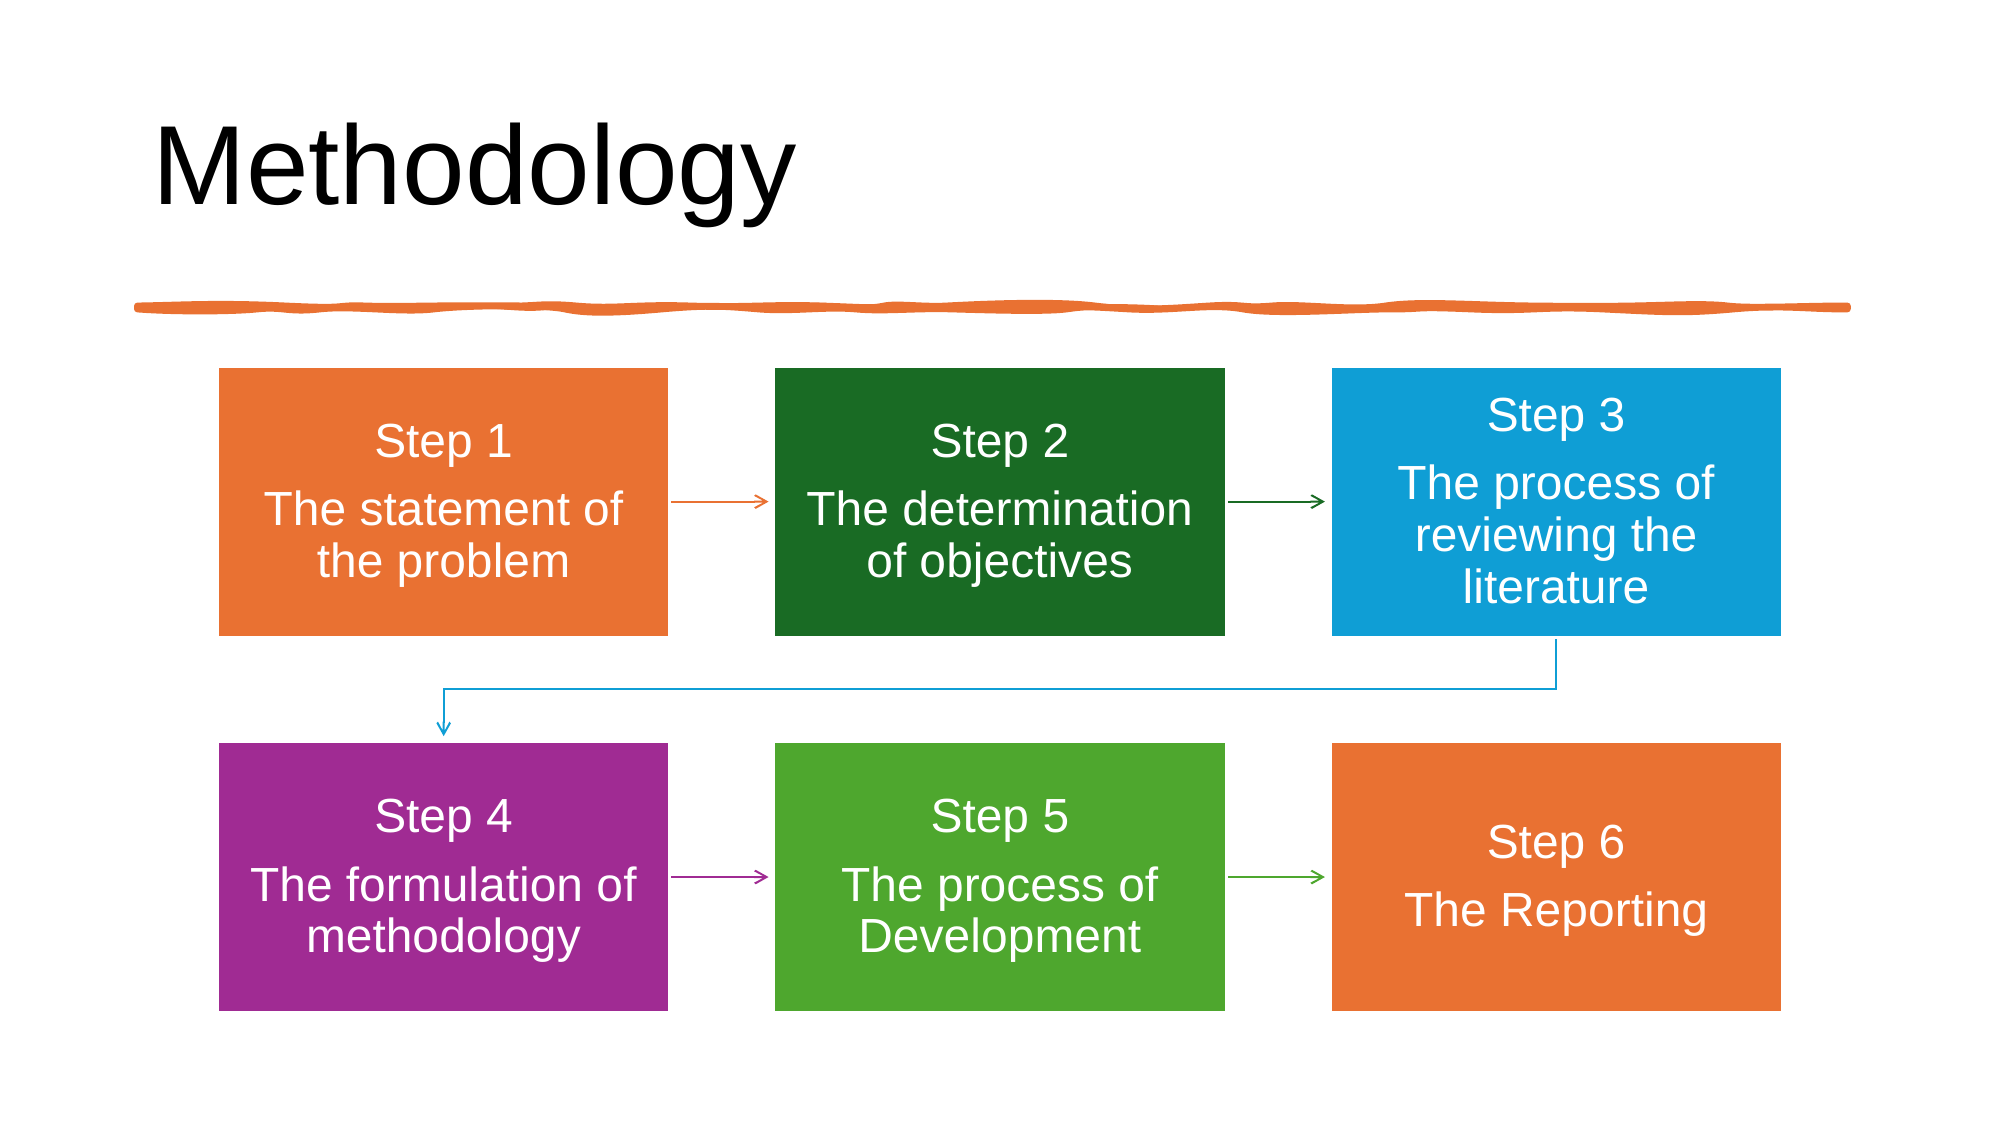

# Methodology

Step 1
The statement of the problem

Step 2
The determination of objectives

Step 3
The process of reviewing the literature

Step 4
The formulation of methodology

Step 5
The process of Development
Step 6
The Reporting